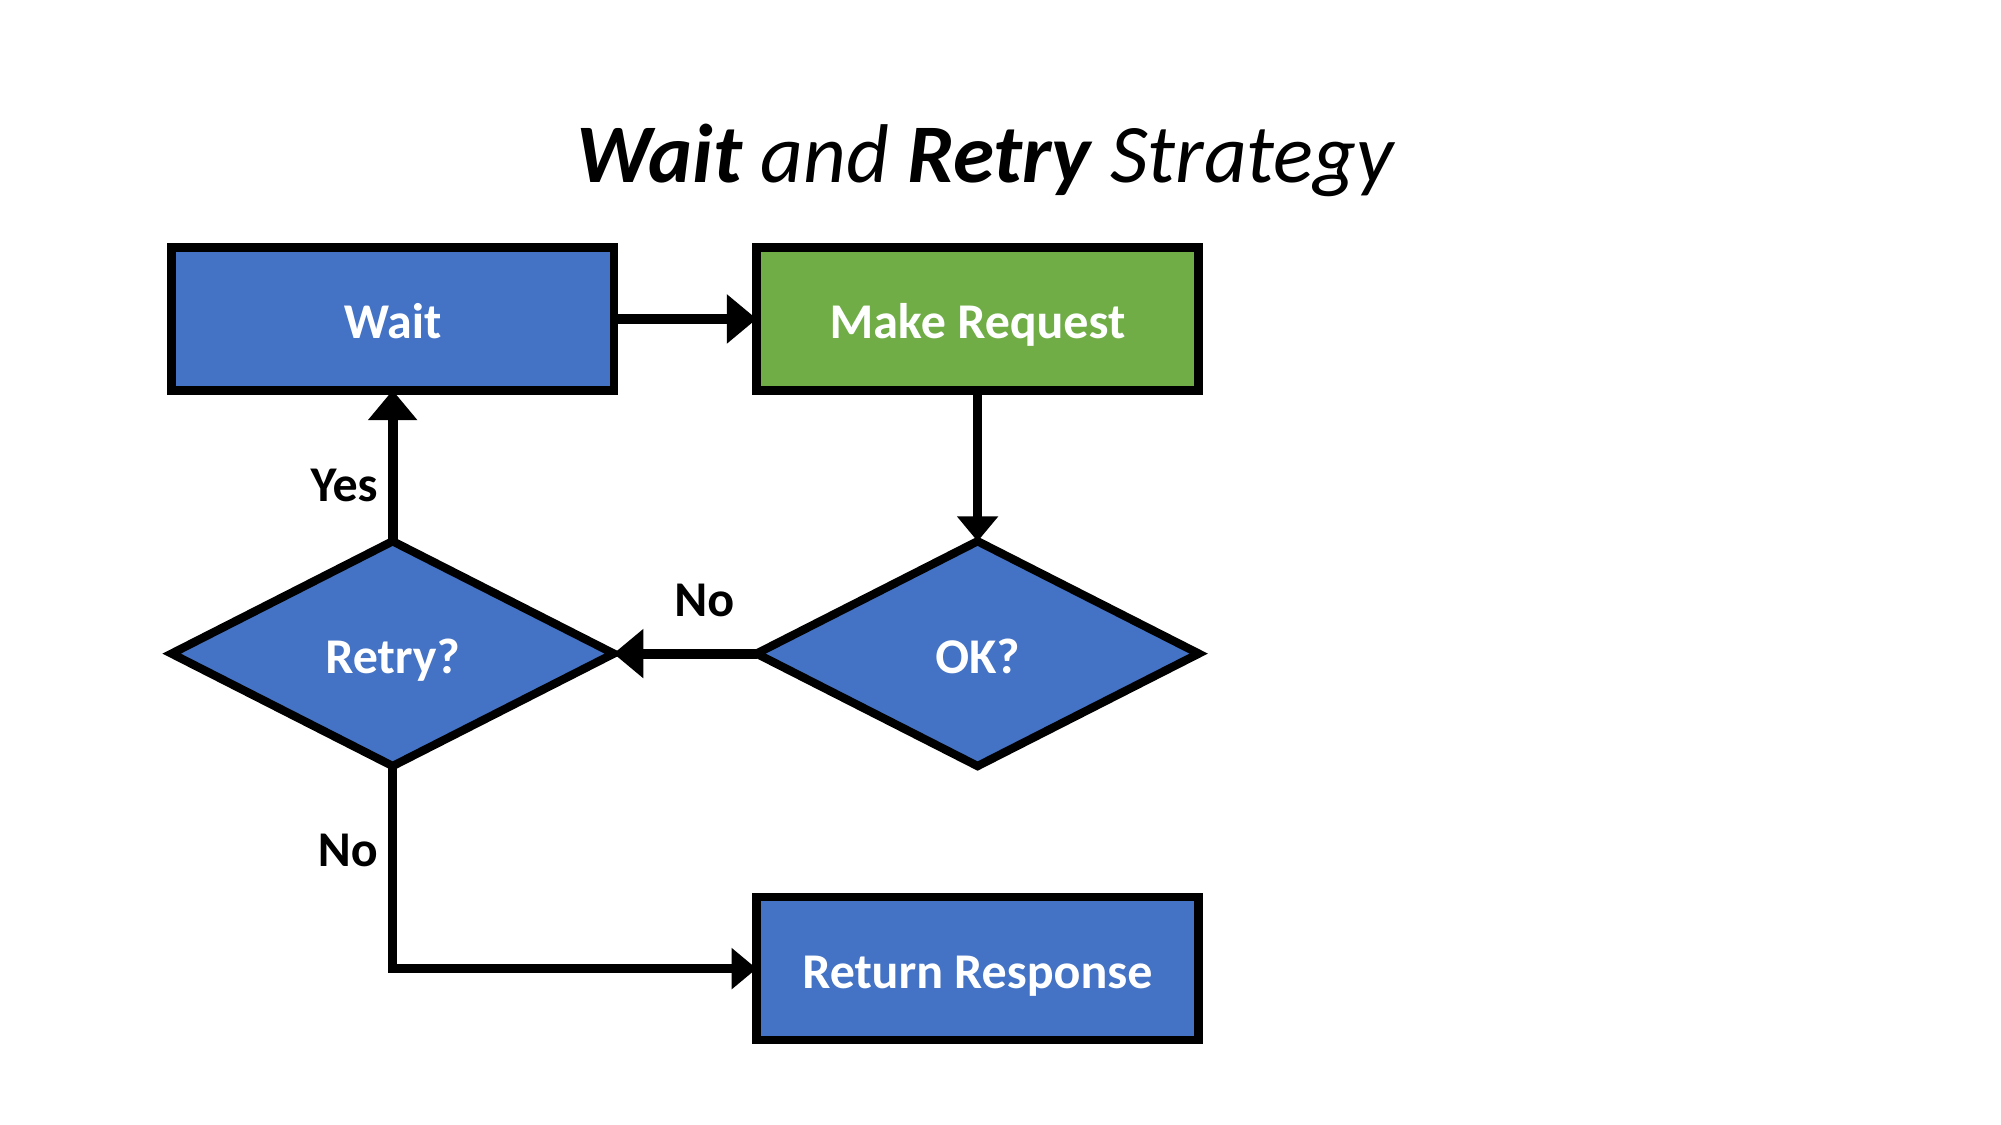

Wait and Retry Strategy
Wait
Make Request
Yes
Retry?
OK?
No
No
Return Response